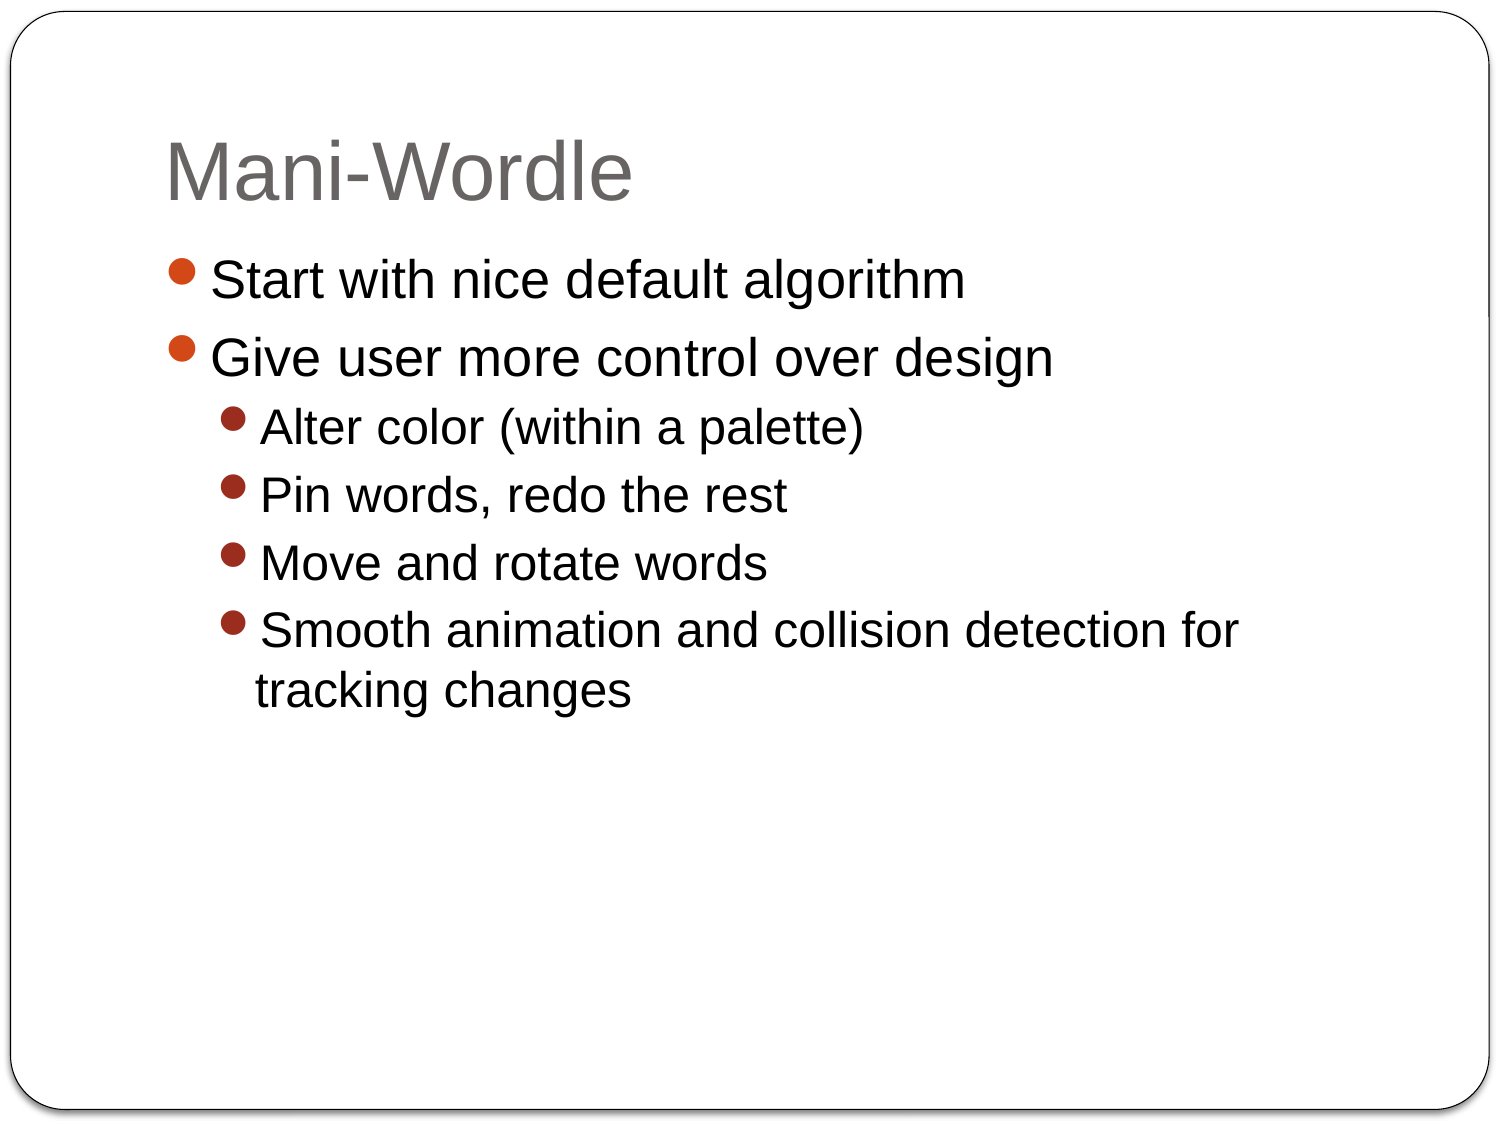

# Mani-Wordle
Start with nice default algorithm
Give user more control over design
Alter color (within a palette)
Pin words, redo the rest
Move and rotate words
Smooth animation and collision detection for tracking changes